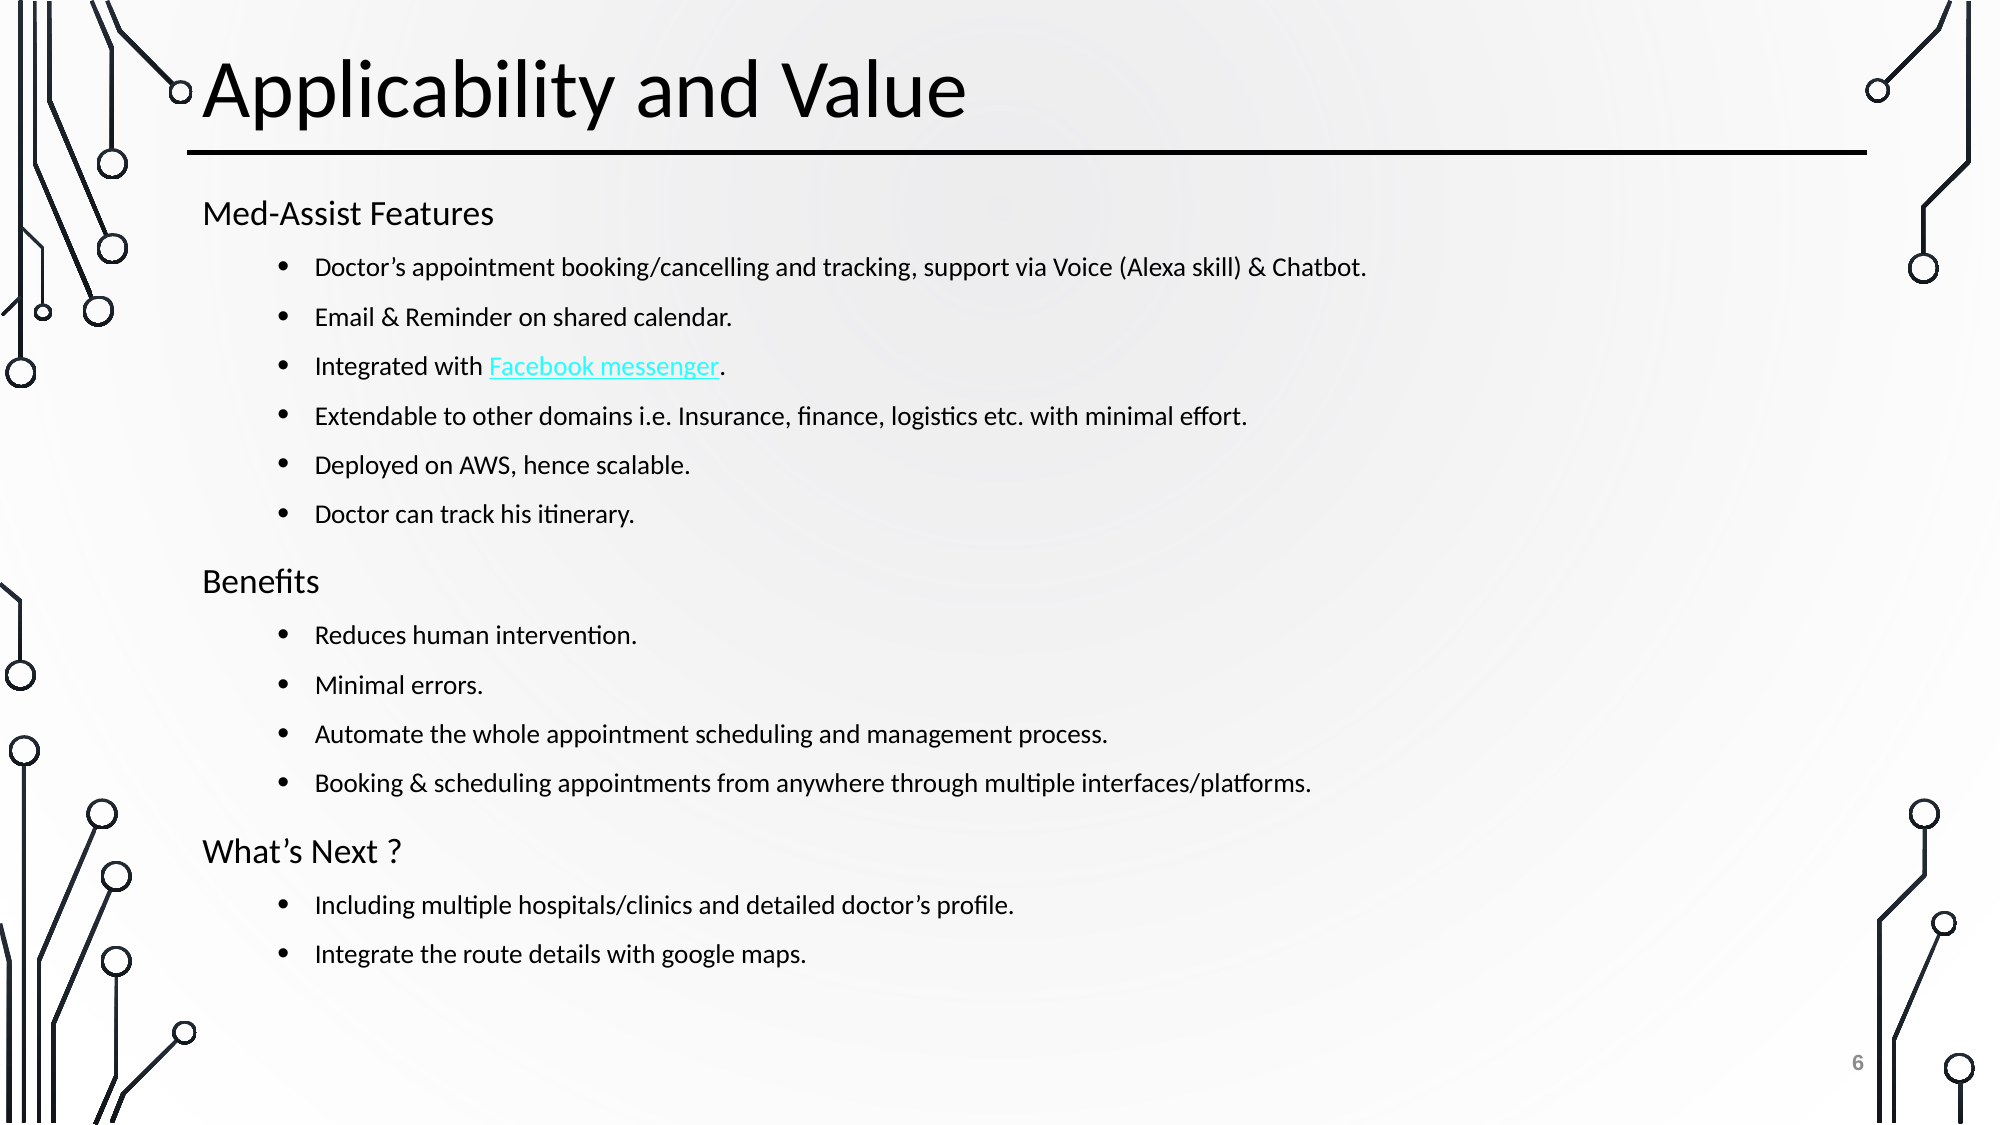

# Applicability and Value
Med-Assist Features
Doctor’s appointment booking/cancelling and tracking, support via Voice (Alexa skill) & Chatbot.
Email & Reminder on shared calendar.
Integrated with Facebook messenger.
Extendable to other domains i.e. Insurance, finance, logistics etc. with minimal effort.
Deployed on AWS, hence scalable.
Doctor can track his itinerary.
Benefits
Reduces human intervention.
Minimal errors.
Automate the whole appointment scheduling and management process.
Booking & scheduling appointments from anywhere through multiple interfaces/platforms.
What’s Next ?
Including multiple hospitals/clinics and detailed doctor’s profile.
Integrate the route details with google maps.

6